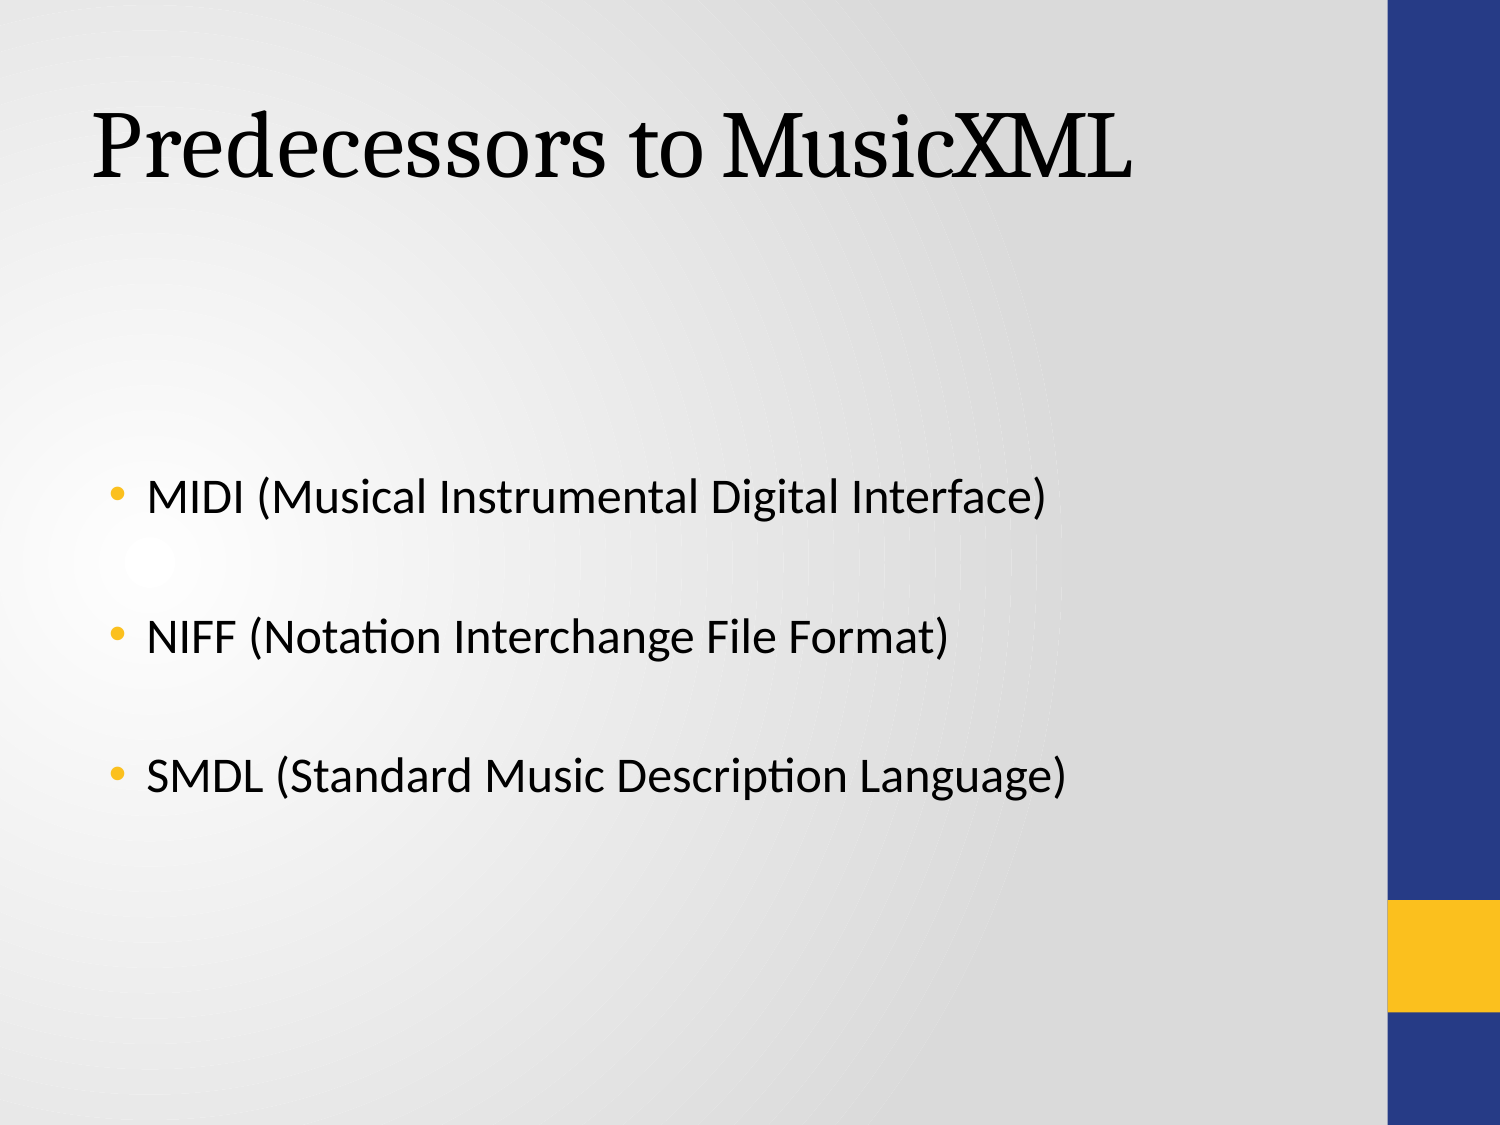

# Predecessors to MusicXML

MIDI (Musical Instrumental Digital Interface)

NIFF (Notation Interchange File Format)

SMDL (Standard Music Description Language)